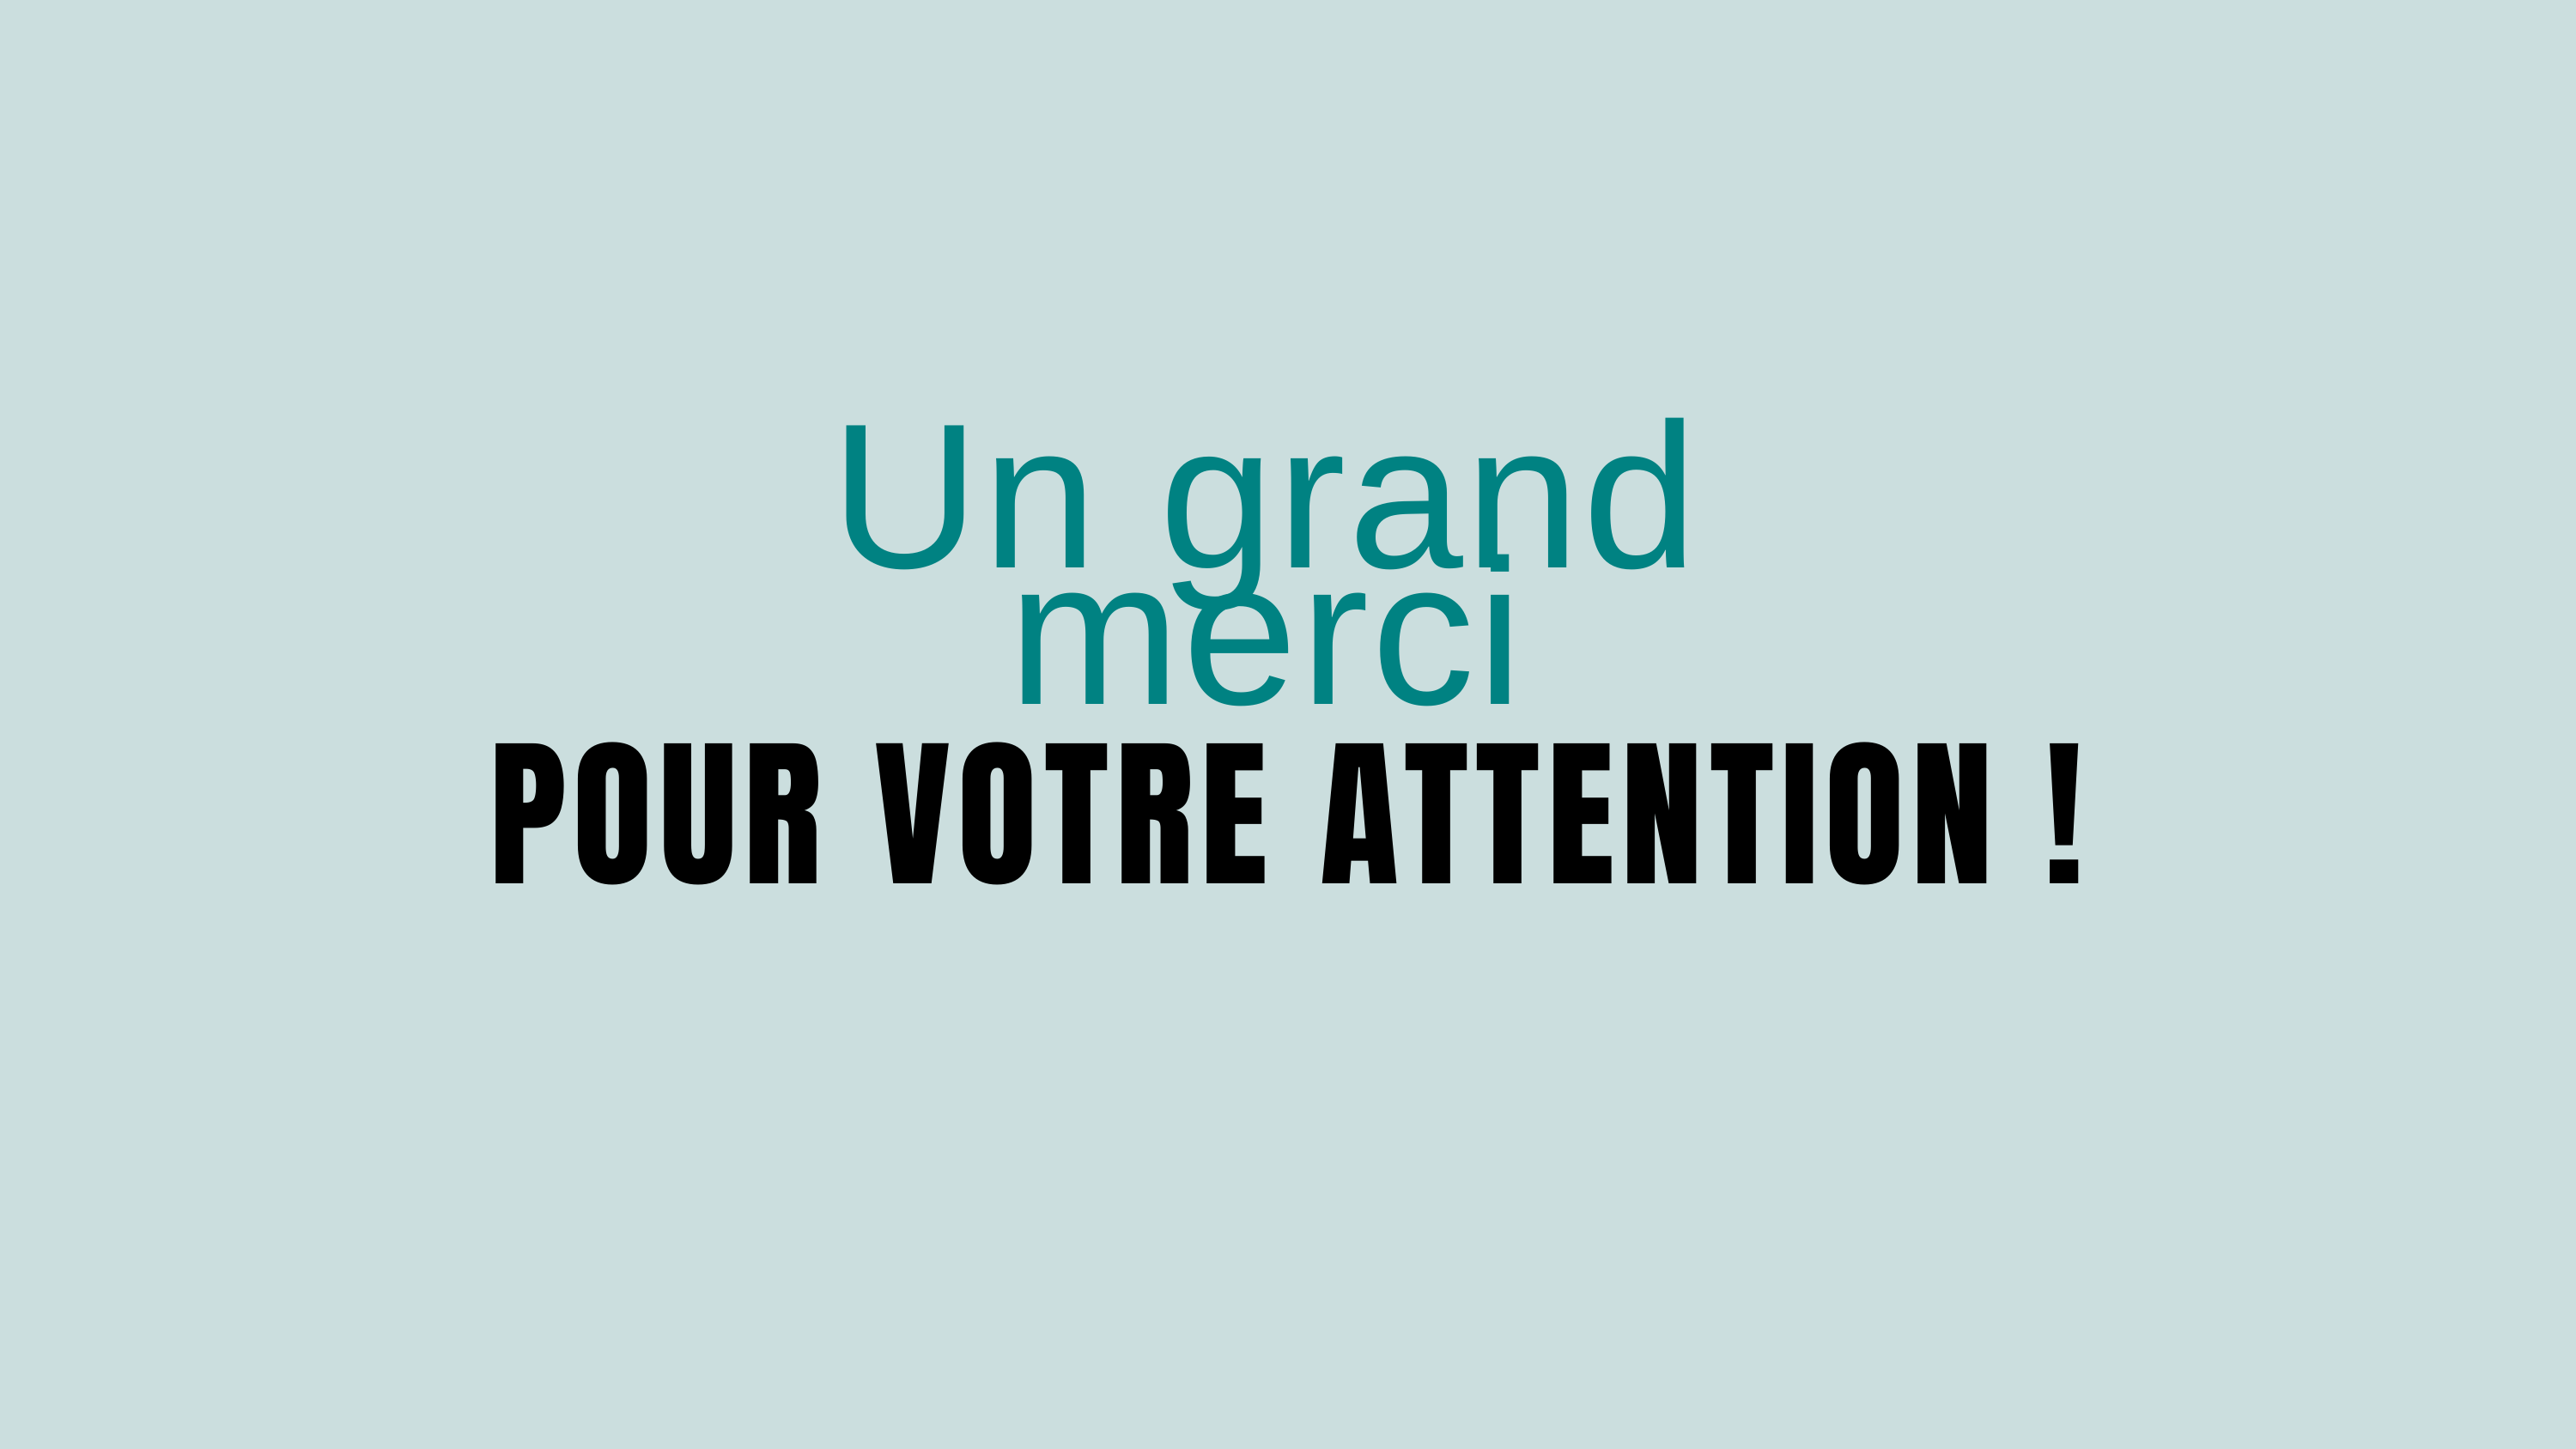

Un grand merci
POUR VOTRE ATTENTION !